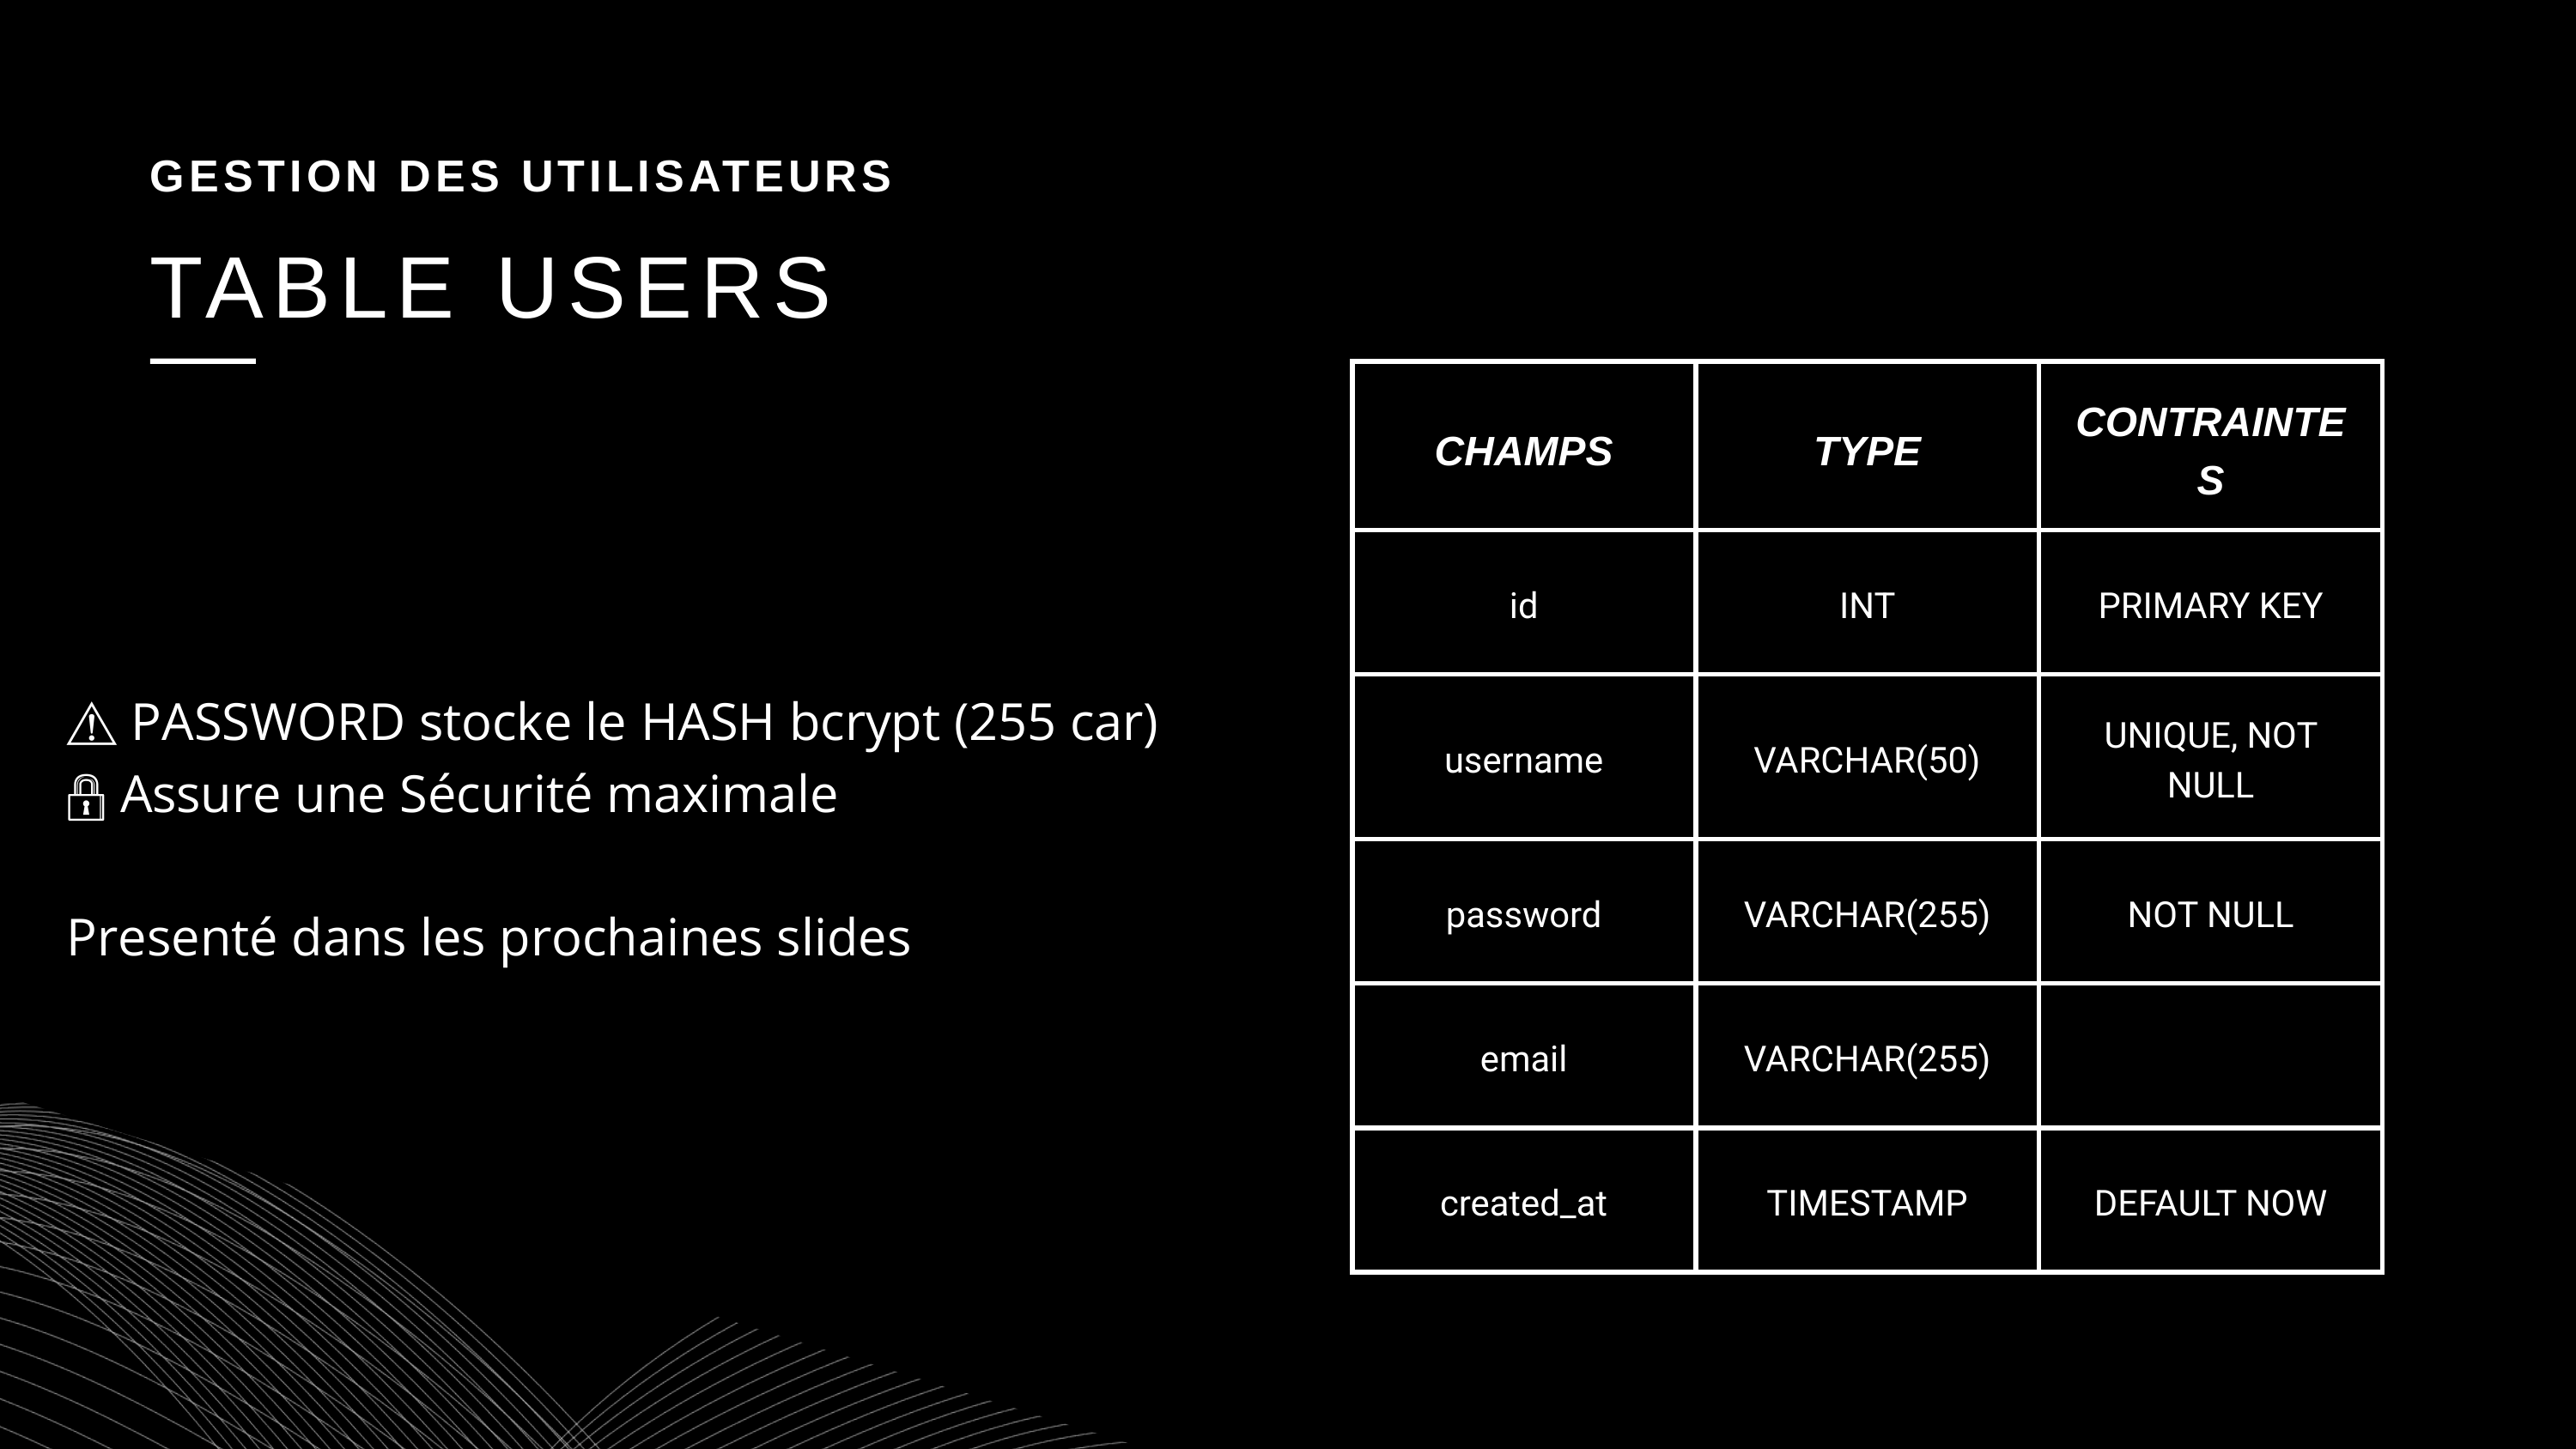

GESTION DES UTILISATEURS
TABLE USERS

| CHAMPS | TYPE | CONTRAINTES |
| --- | --- | --- |
| id | INT | PRIMARY KEY |
| username | VARCHAR(50) | UNIQUE, NOT NULL |
| password | VARCHAR(255) | NOT NULL |
| email | VARCHAR(255) |  |
| created\_at | TIMESTAMP | DEFAULT NOW |
⚠️ PASSWORD stocke le HASH bcrypt (255 car)
🔒 Assure une Sécurité maximale

Presenté dans les prochaines slides